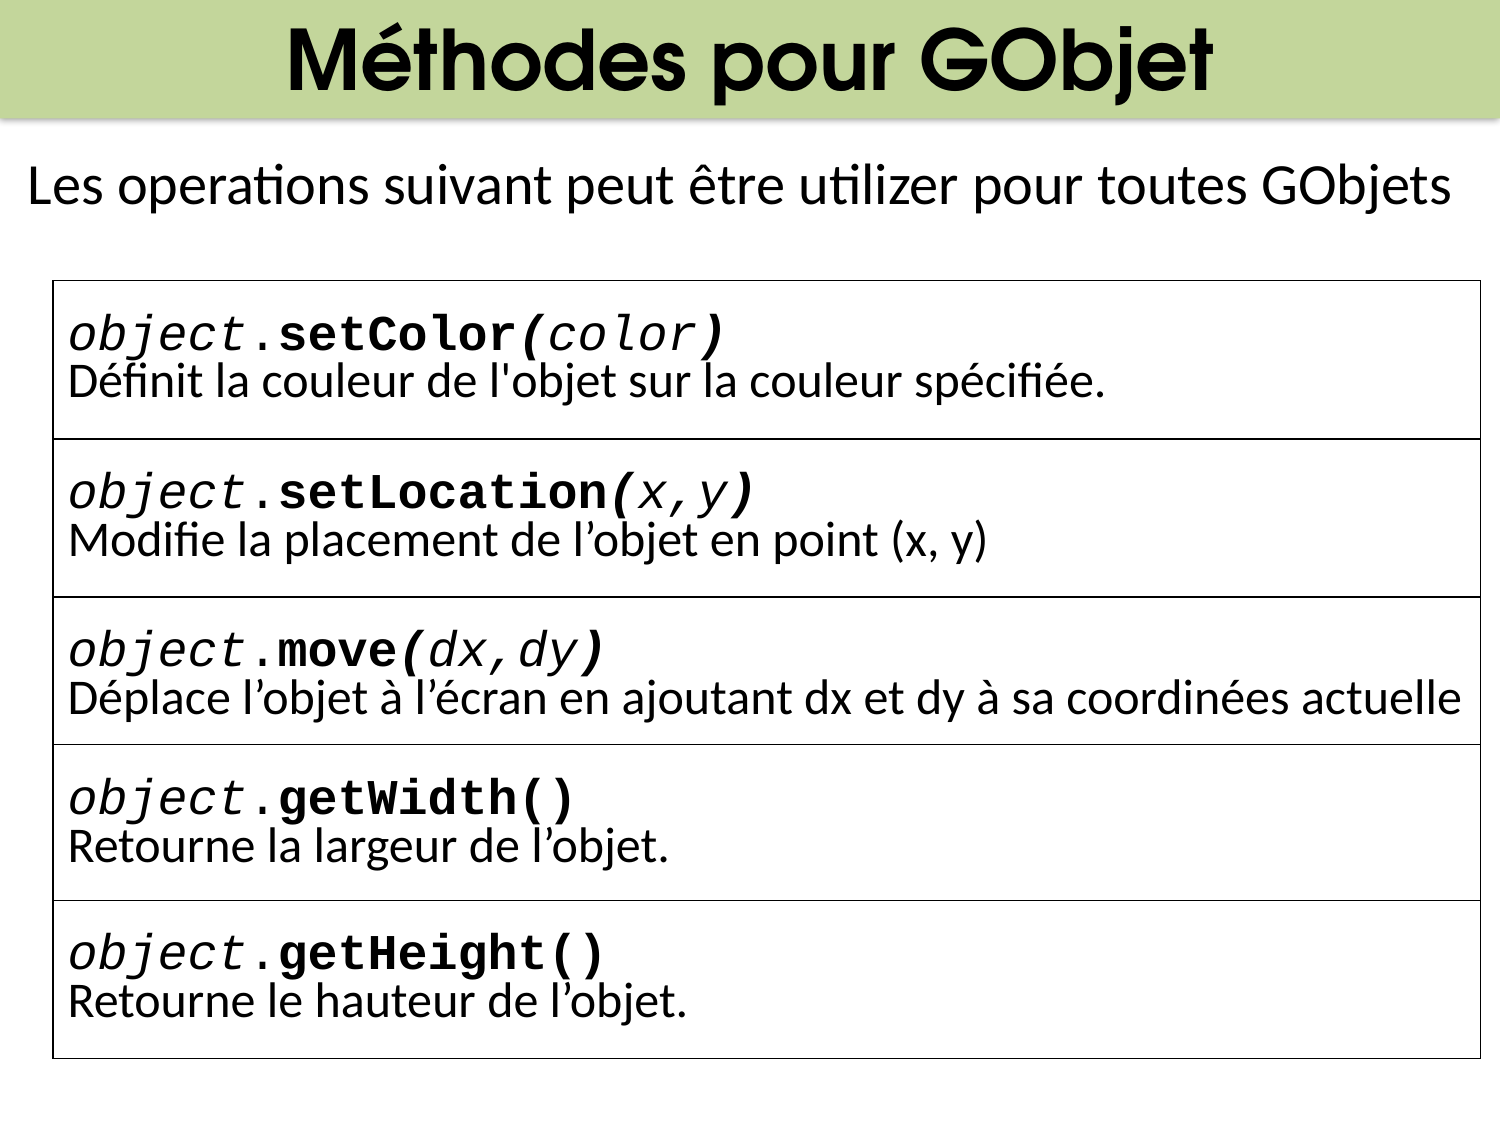

Méthodes pour GObjet
Les operations suivant peut être utilizer pour toutes GObjets
object.setColor(color)
Définit la couleur de l'objet sur la couleur spécifiée.
object.setLocation(x,y)
Modifie la placement de l’objet en point (x, y)
object.move(dx,dy)
Déplace l’objet à l’écran en ajoutant dx et dy à sa coordinées actuelle
object.getWidth()
Retourne la largeur de l’objet.
object.getHeight()
Retourne le hauteur de l’objet.